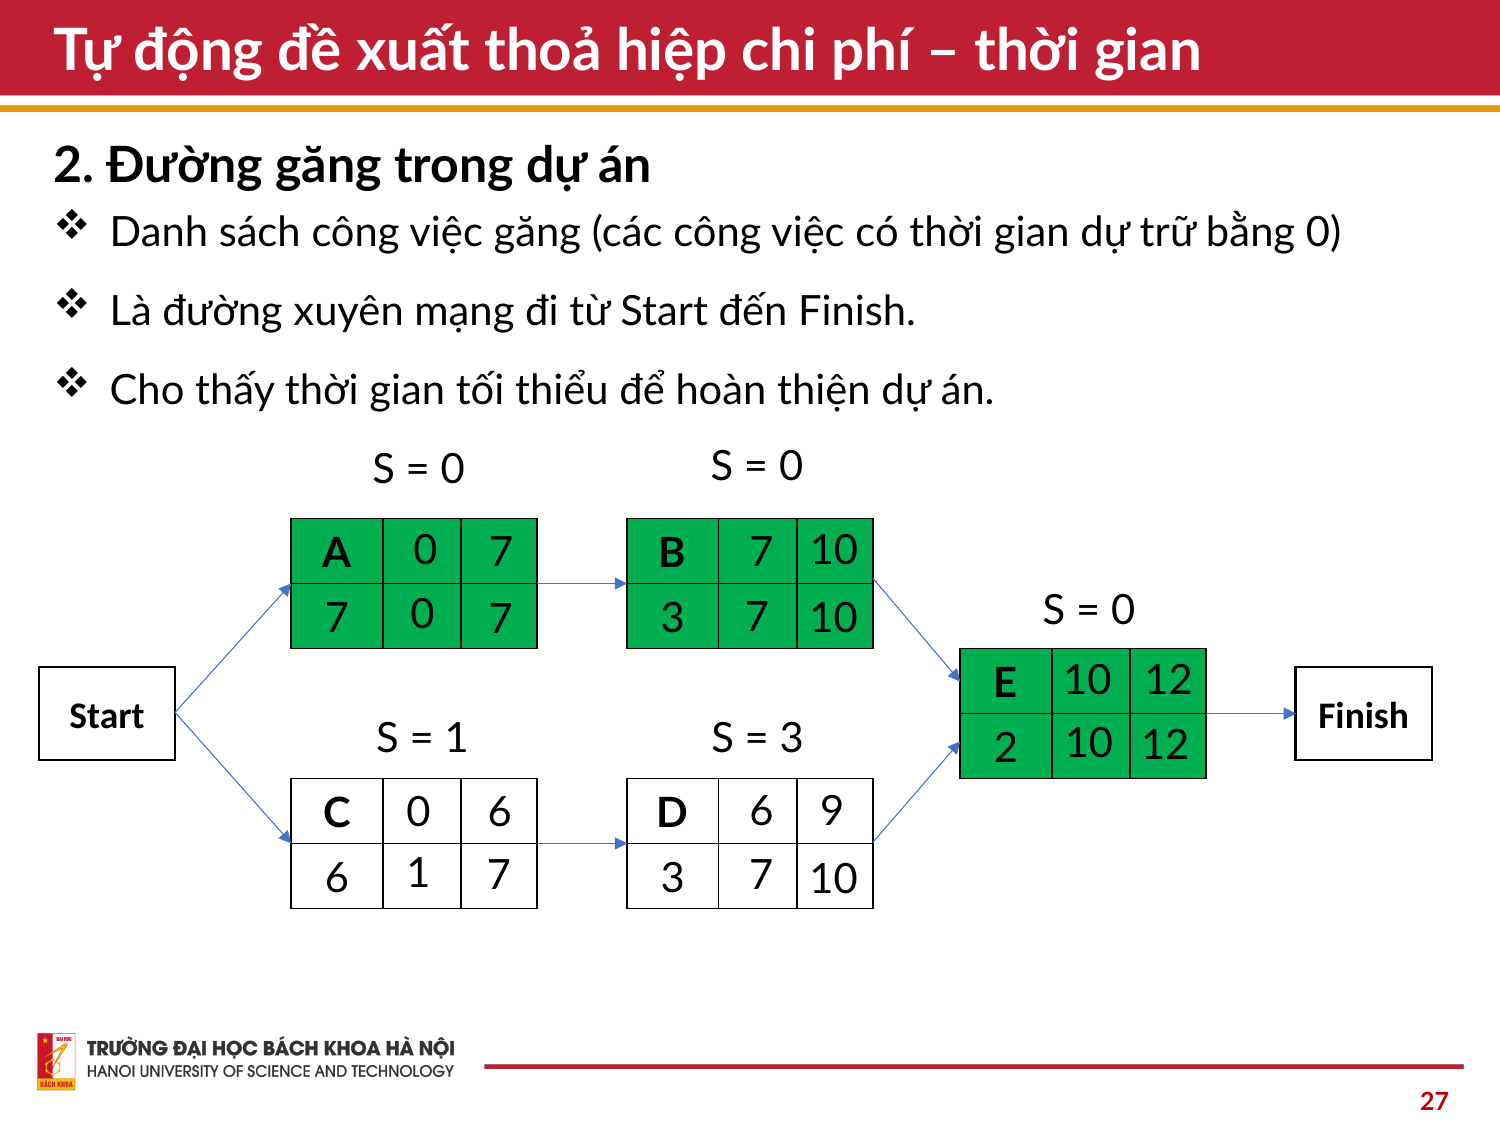

# Tự động đề xuất thoả hiệp chi phí – thời gian
2. Đường găng trong dự án
Danh sách công việc găng (các công việc có thời gian dự trữ bằng 0)
Là đường xuyên mạng đi từ Start đến Finish.
Cho thấy thời gian tối thiểu để hoàn thiện dự án.
S = 0
S = 0
10
0
7
7
| A |  |  |
| --- | --- | --- |
| 7 |  |  |
| B |  |  |
| --- | --- | --- |
| 3 |  |  |
S = 0
0
7
10
7
10
12
| E |  |  |
| --- | --- | --- |
| 2 |  |  |
Start
Finish
S = 1
S = 3
10
12
6
9
6
0
| C |  |  |
| --- | --- | --- |
| 6 |  |  |
| D |  |  |
| --- | --- | --- |
| 3 |  |  |
1
7
7
10
27